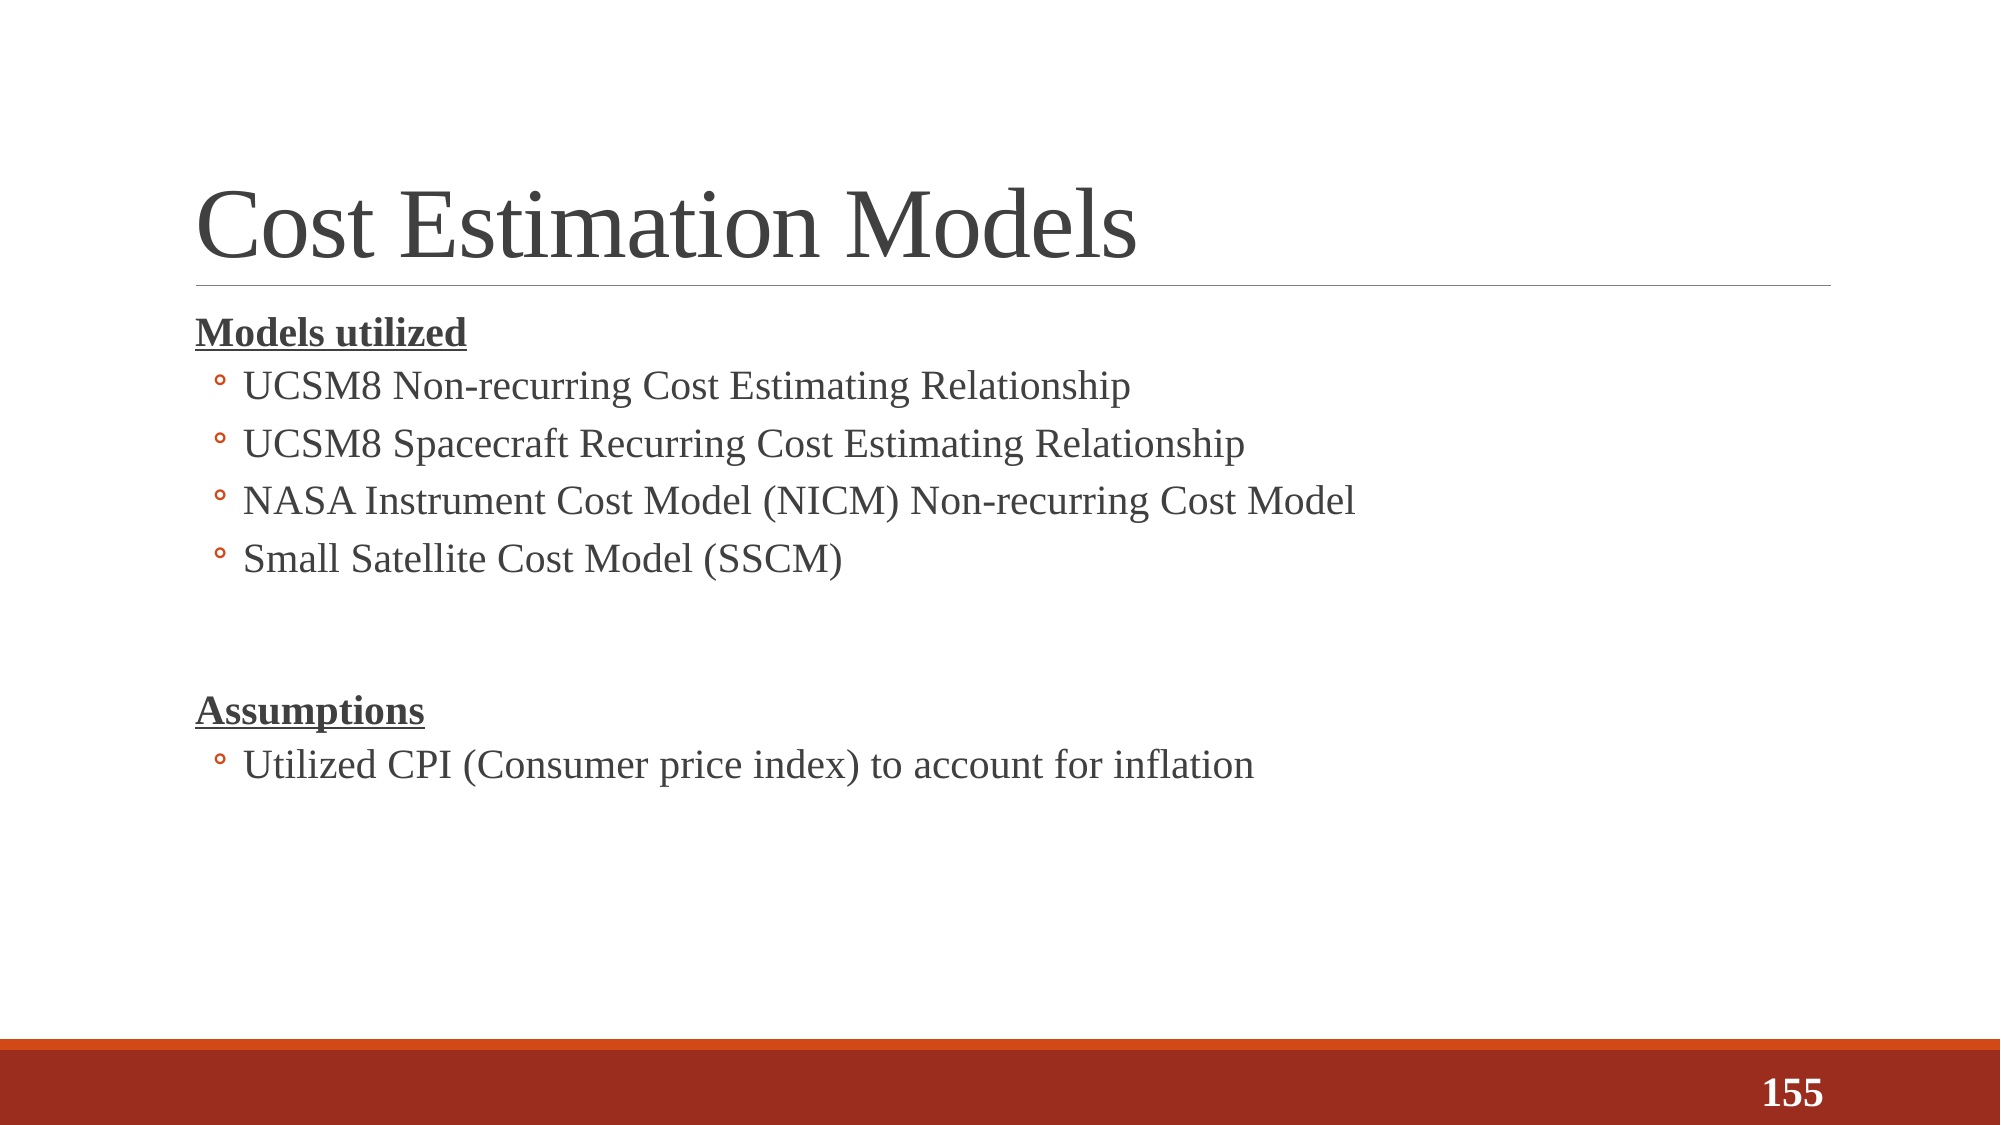

# Cost Estimation Models
Models utilized
UCSM8 Non-recurring Cost Estimating Relationship
UCSM8 Spacecraft Recurring Cost Estimating Relationship
NASA Instrument Cost Model (NICM) Non-recurring Cost Model
Small Satellite Cost Model (SSCM)

Assumptions
Utilized CPI (Consumer price index) to account for inflation
155